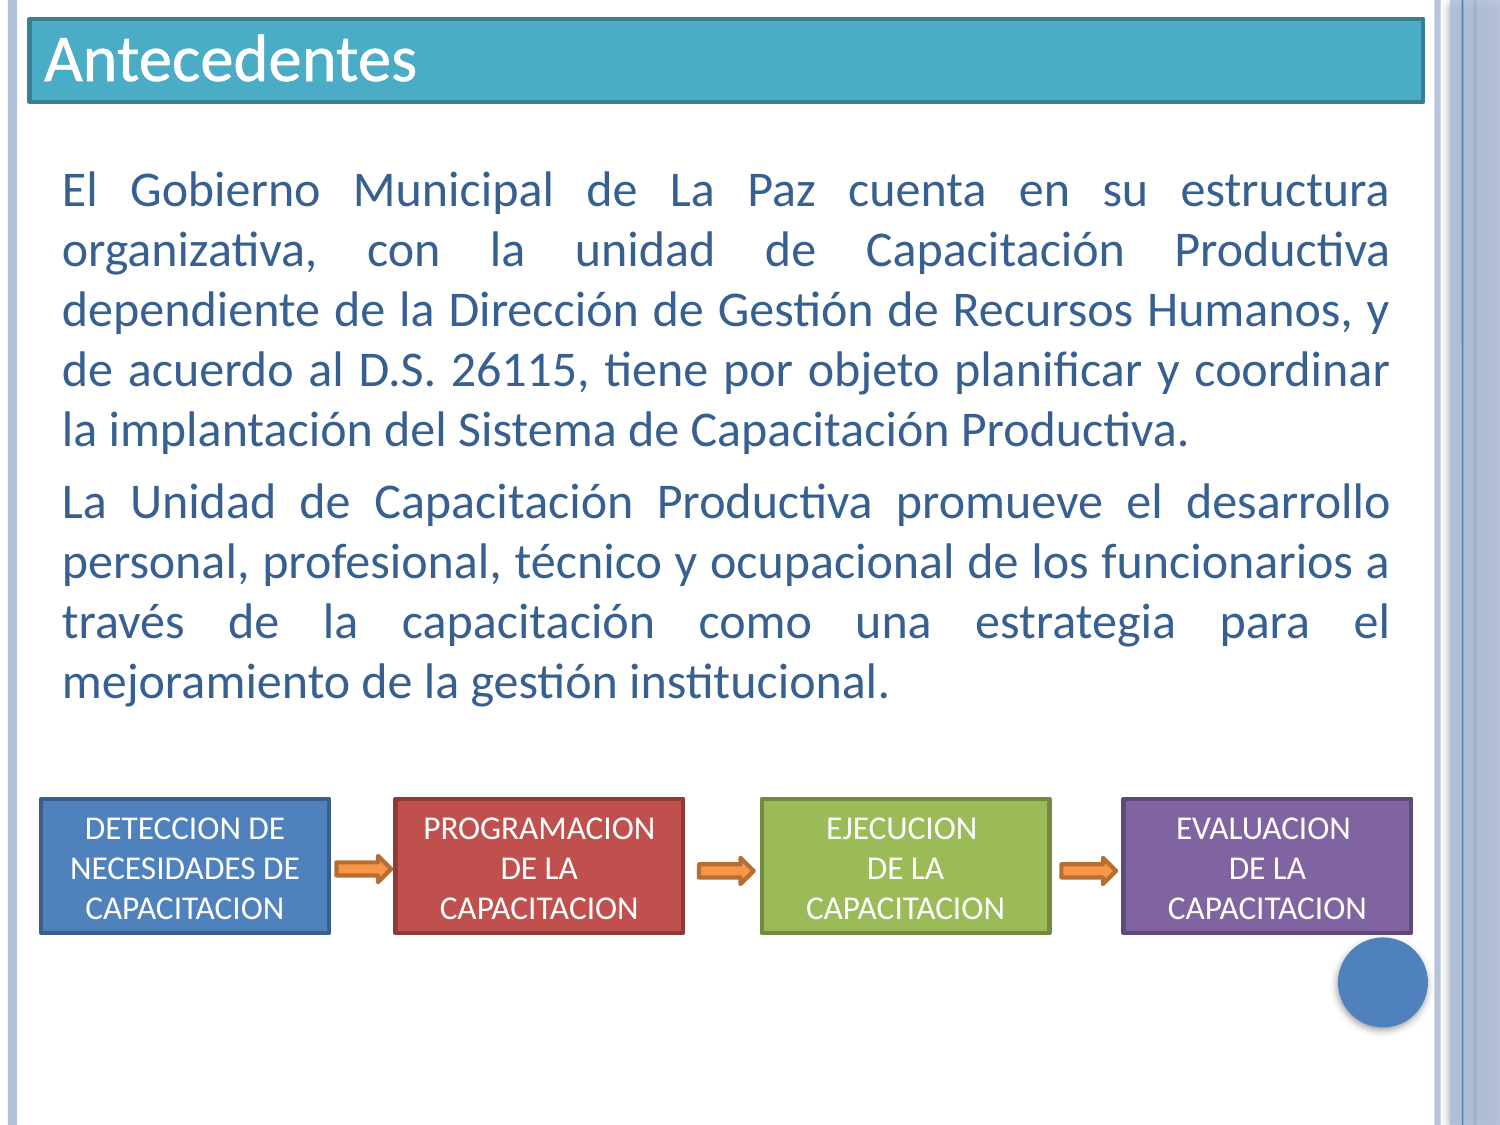

Antecedentes
El Gobierno Municipal de La Paz cuenta en su estructura organizativa, con la unidad de Capacitación Productiva dependiente de la Dirección de Gestión de Recursos Humanos, y de acuerdo al D.S. 26115, tiene por objeto planificar y coordinar la implantación del Sistema de Capacitación Productiva.
La Unidad de Capacitación Productiva promueve el desarrollo personal, profesional, técnico y ocupacional de los funcionarios a través de la capacitación como una estrategia para el mejoramiento de la gestión institucional.

EVALUACION
DE LA CAPACITACION
EJECUCION
DE LA CAPACITACION
PROGRAMACION DE LA CAPACITACION
DETECCION DE NECESIDADES DE CAPACITACION